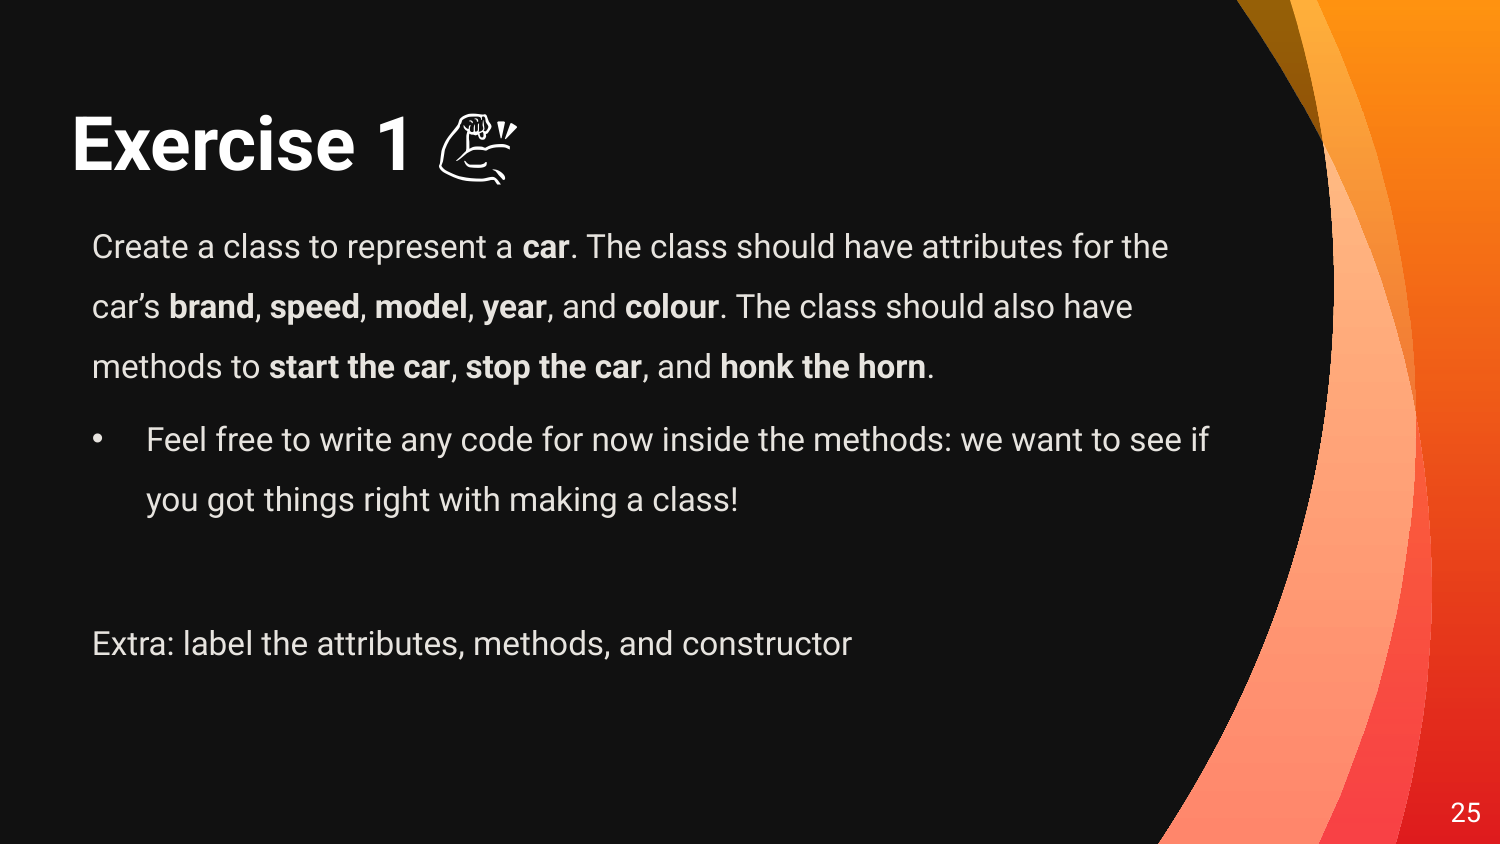

# Exercise 1 💪
Create a class to represent a car. The class should have attributes for the car’s brand, speed, model, year, and colour. The class should also have methods to start the car, stop the car, and honk the horn.
Feel free to write any code for now inside the methods: we want to see if you got things right with making a class!

Extra: label the attributes, methods, and constructor
25